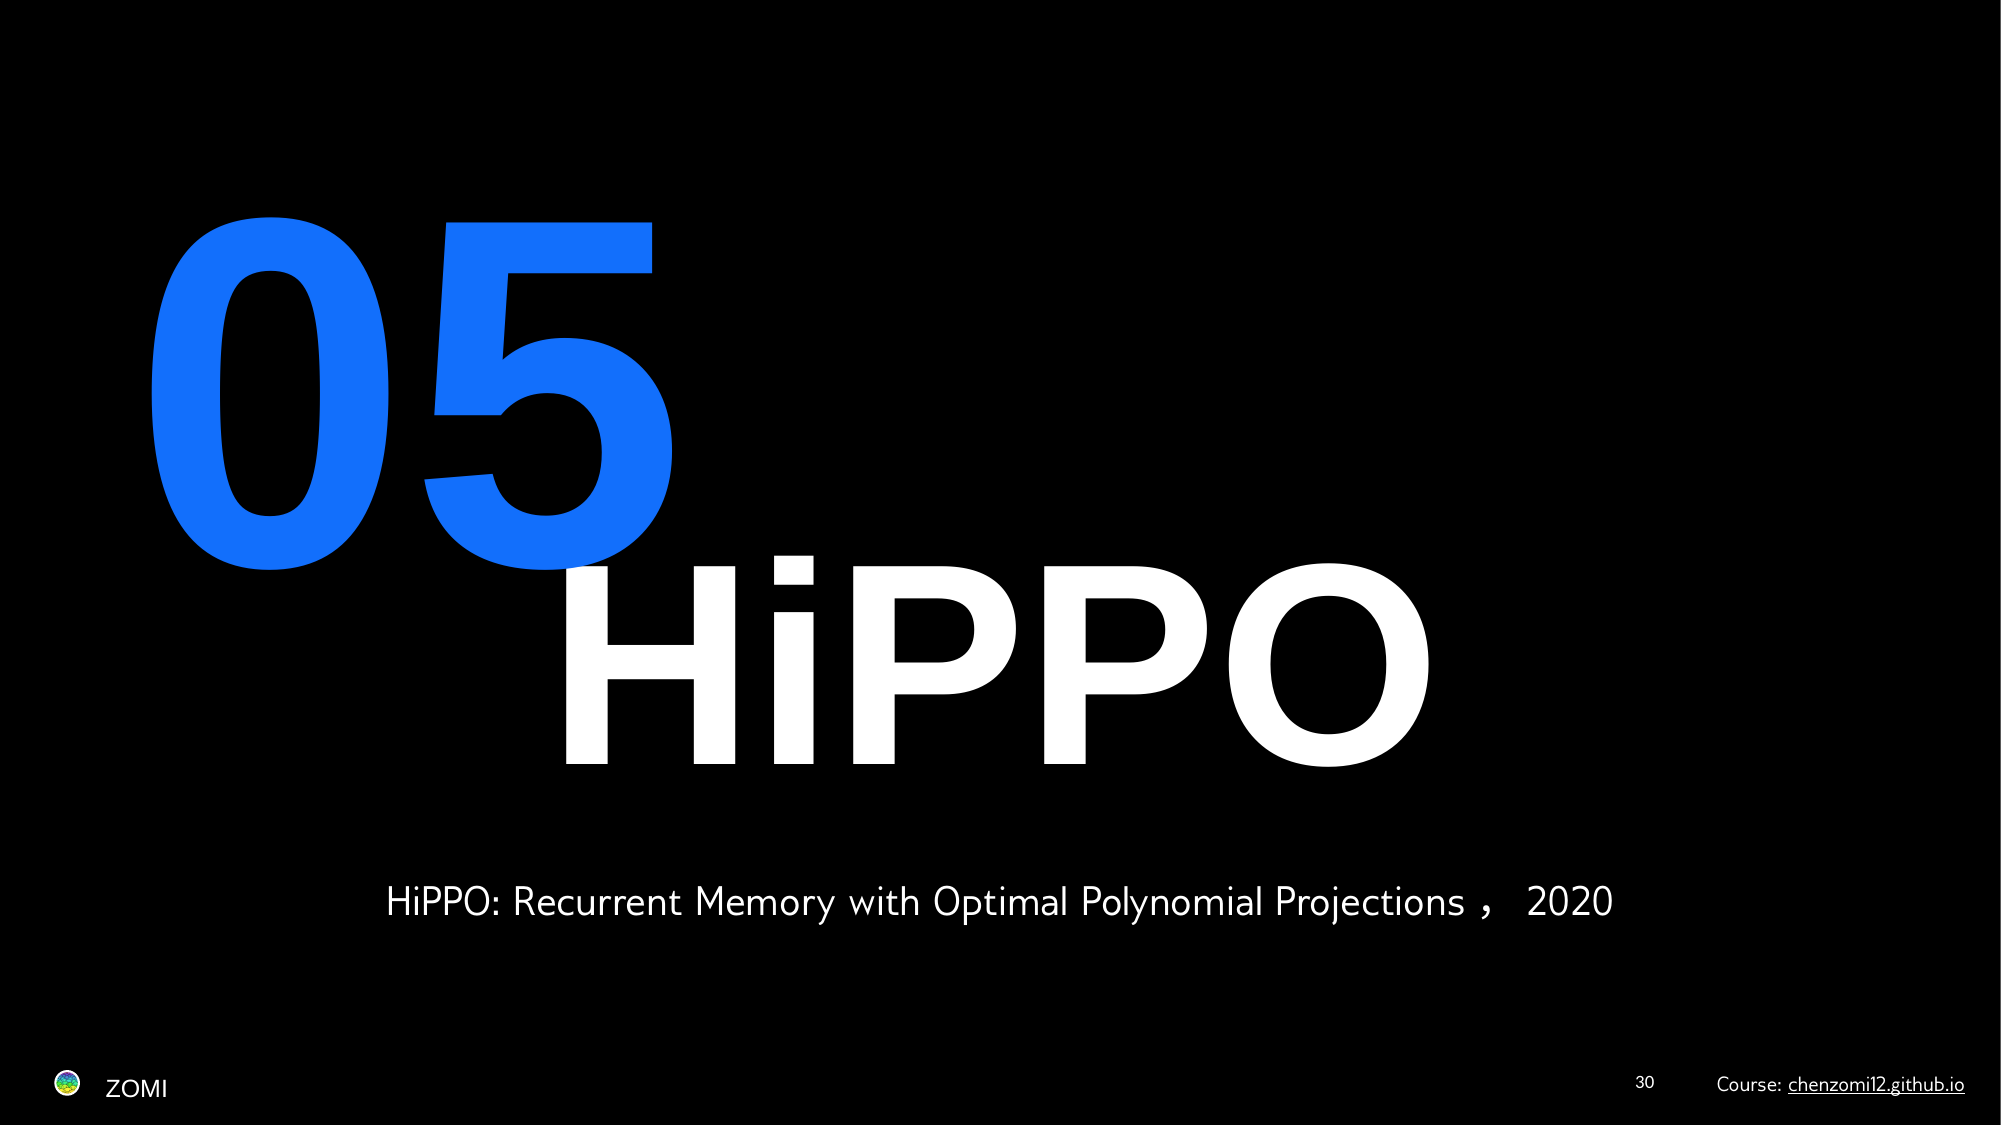

05
HiPPO
HiPPO: Recurrent Memory with Optimal Polynomial Projections，2020